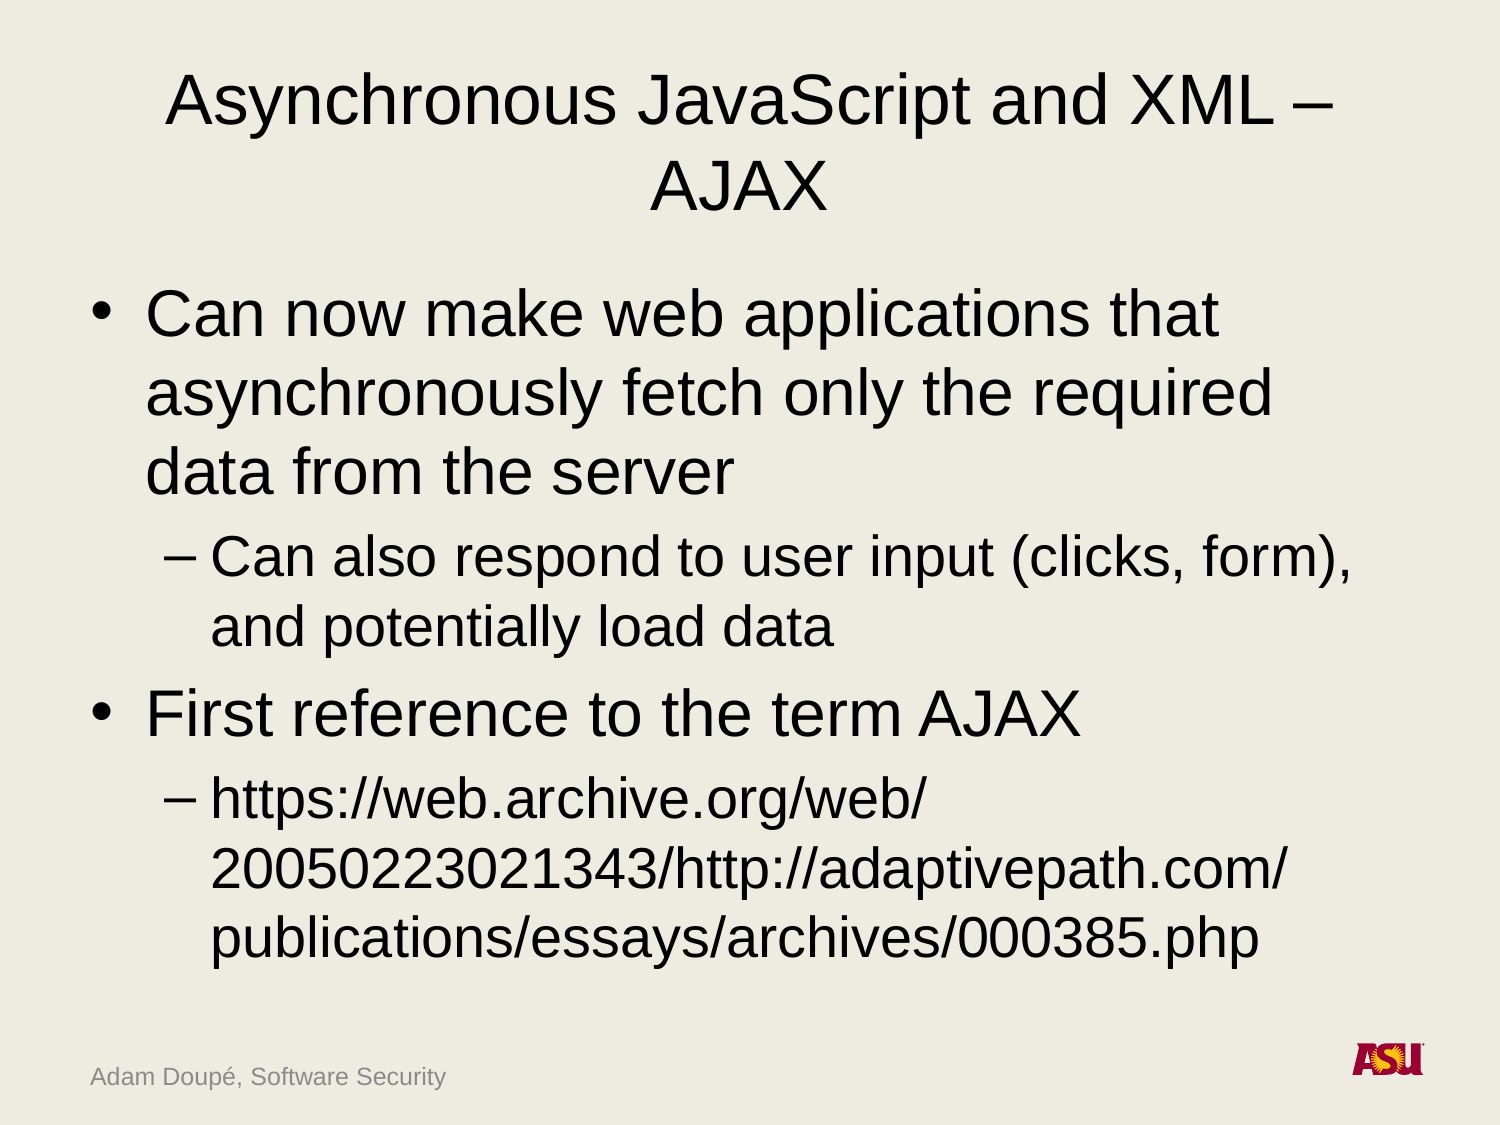

# Asynchronous JavaScript and XML – AJAX
Can now make web applications that asynchronously fetch only the required data from the server
Can also respond to user input (clicks, form), and potentially load data
First reference to the term AJAX
https://web.archive.org/web/20050223021343/http://adaptivepath.com/publications/essays/archives/000385.php